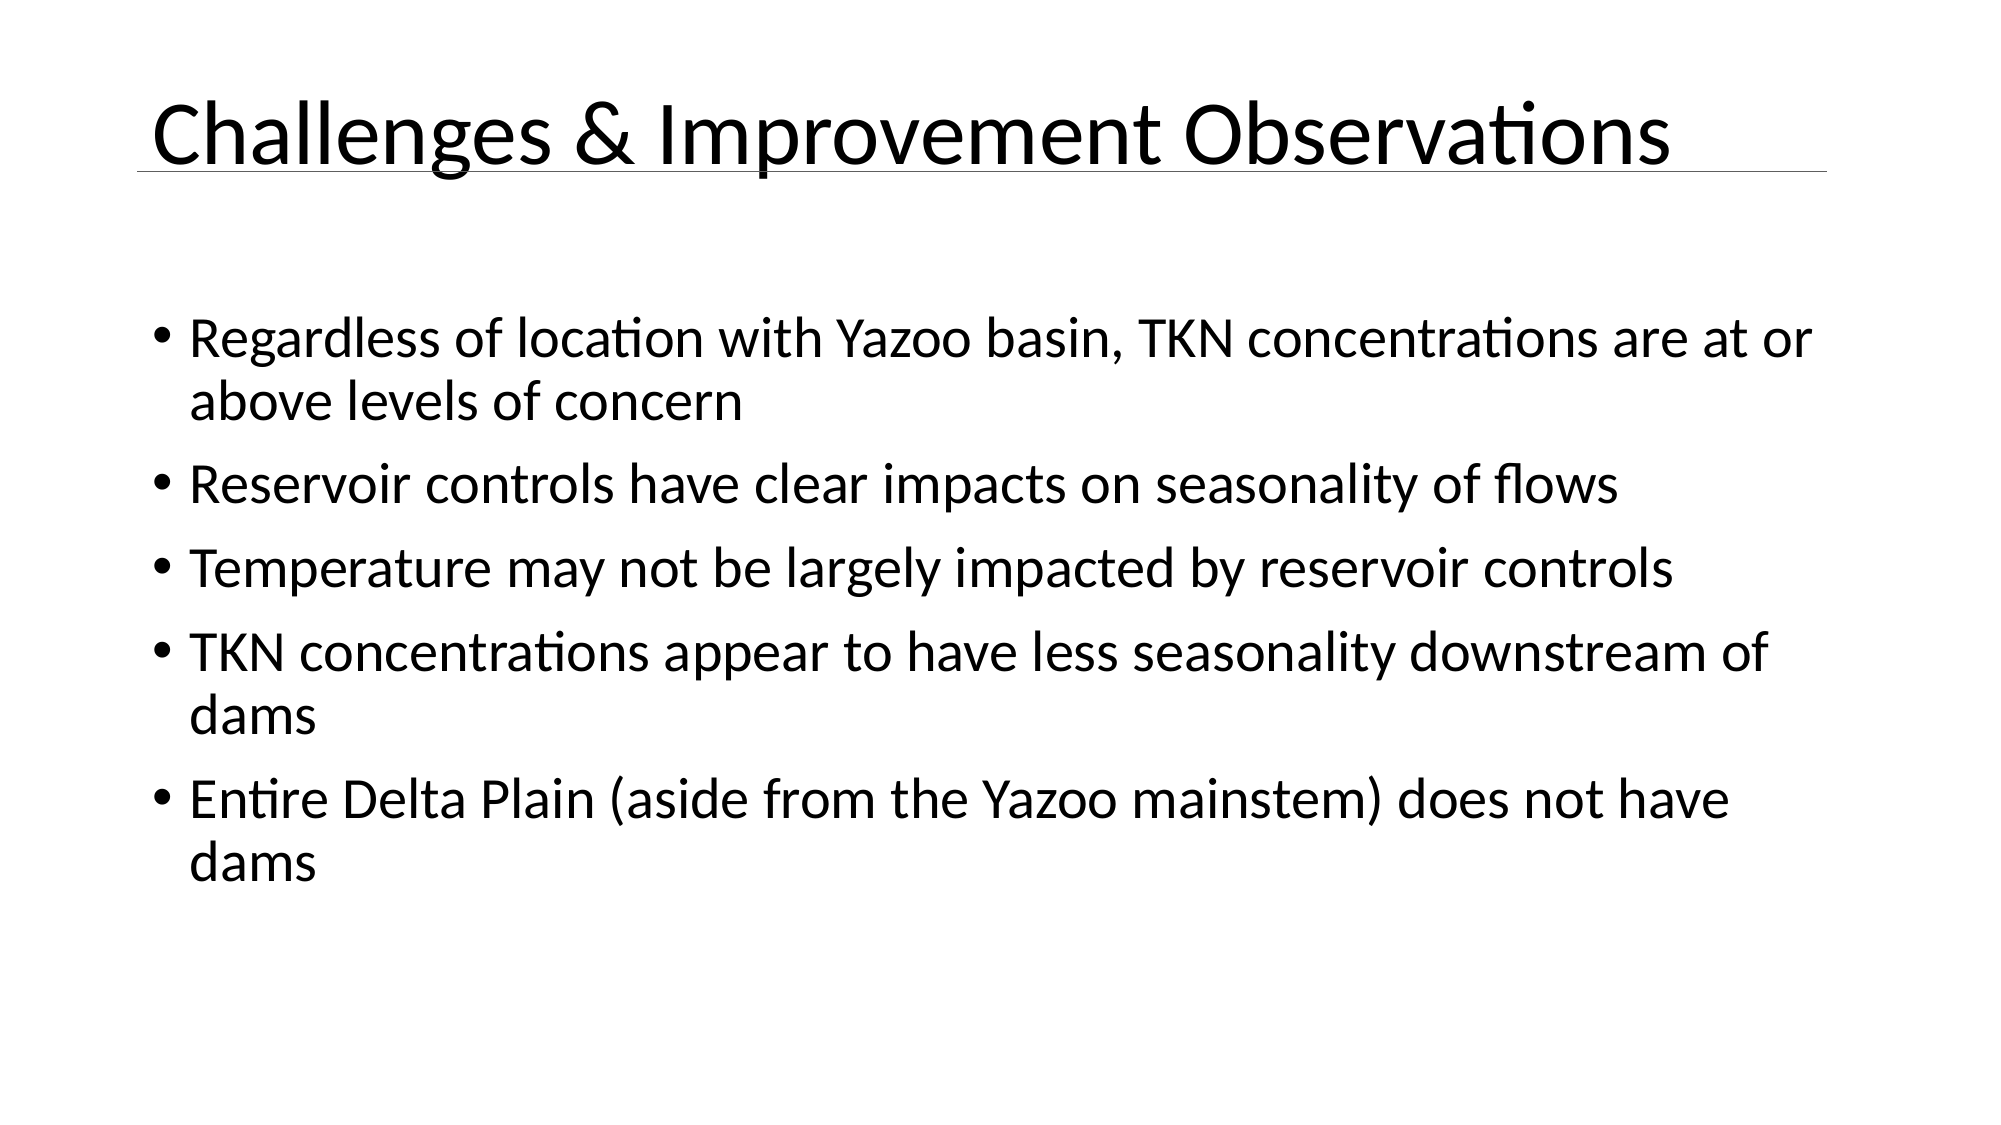

# Challenges & Improvement Observations
Regardless of location with Yazoo basin, TKN concentrations are at or above levels of concern
Reservoir controls have clear impacts on seasonality of flows
Temperature may not be largely impacted by reservoir controls
TKN concentrations appear to have less seasonality downstream of dams
Entire Delta Plain (aside from the Yazoo mainstem) does not have dams